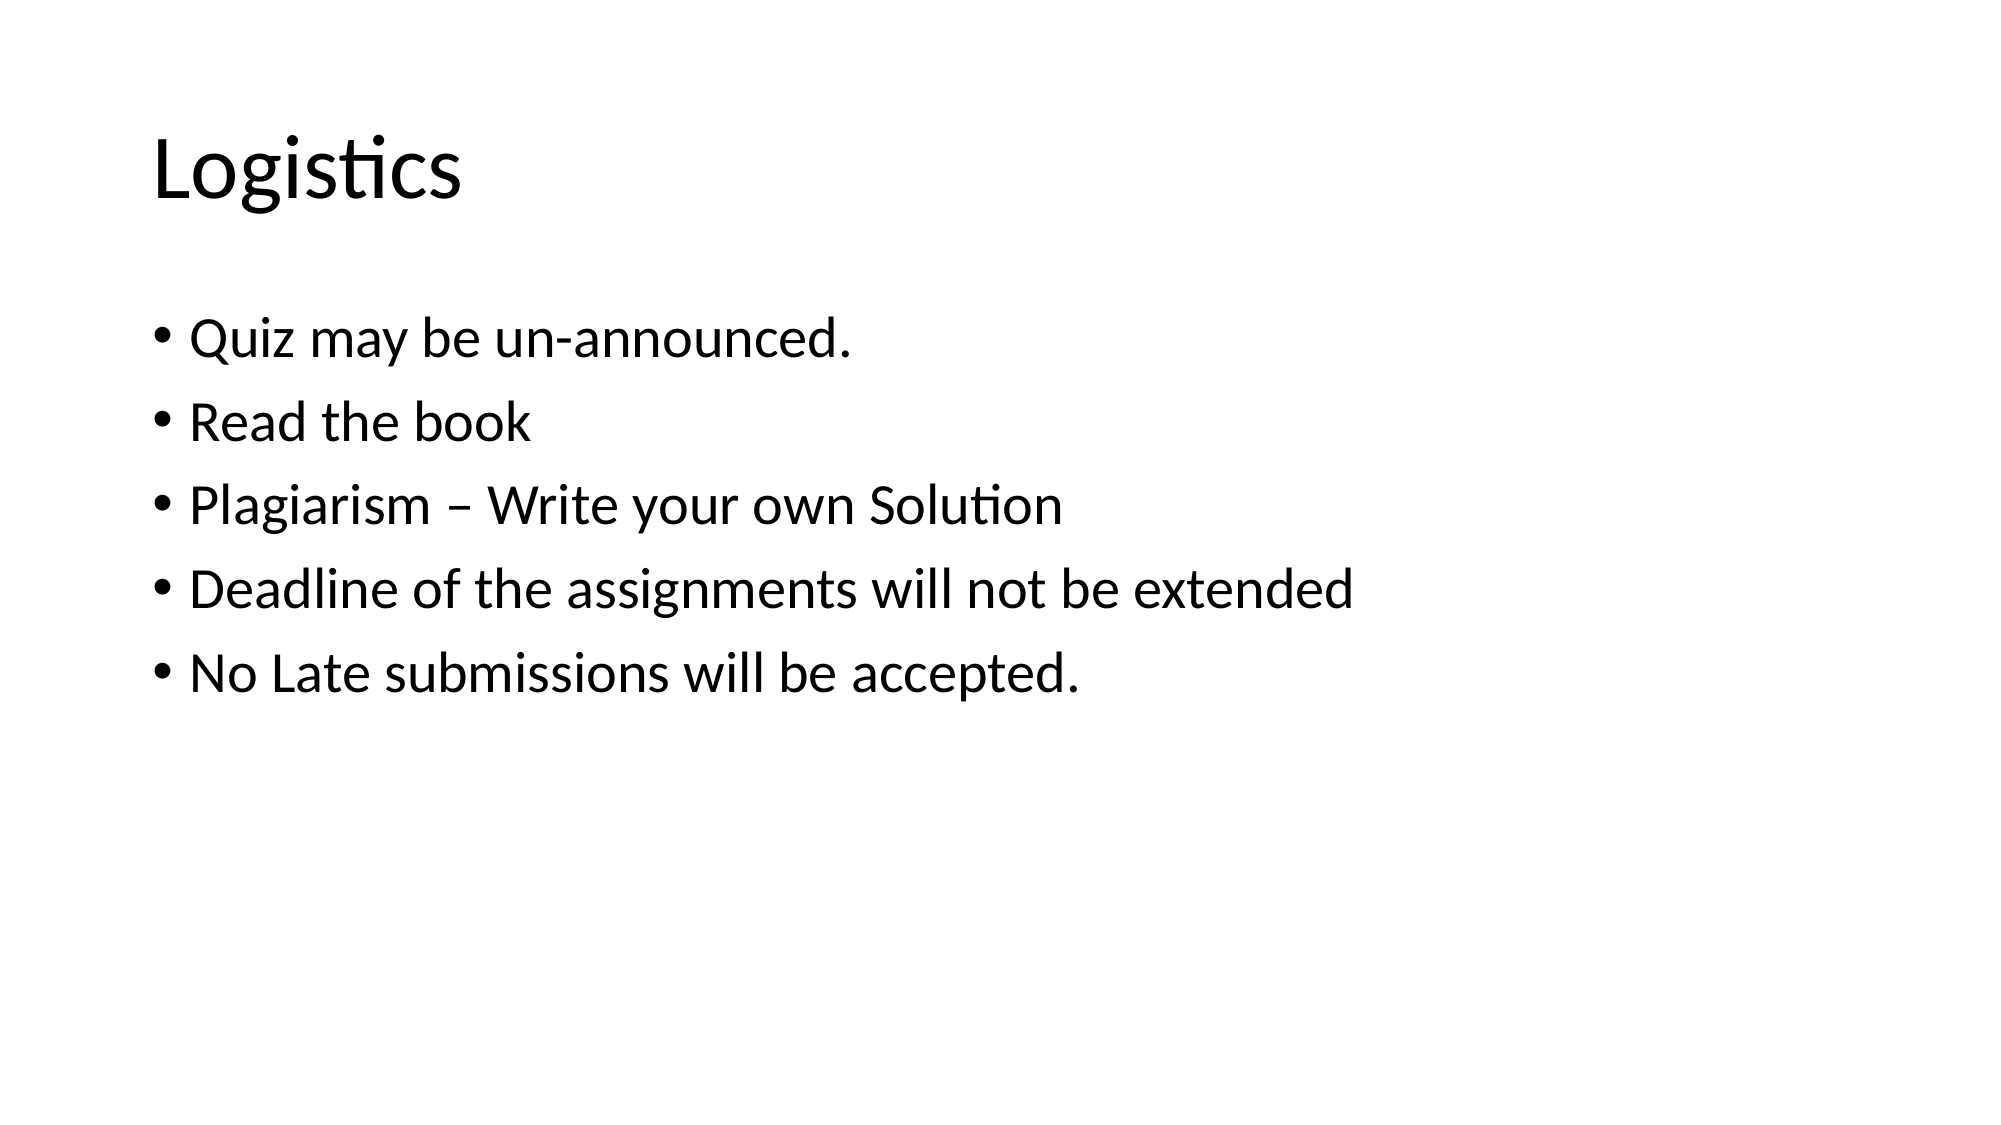

# Logistics
Quiz may be un-announced.
Read the book
Plagiarism – Write your own Solution
Deadline of the assignments will not be extended
No Late submissions will be accepted.